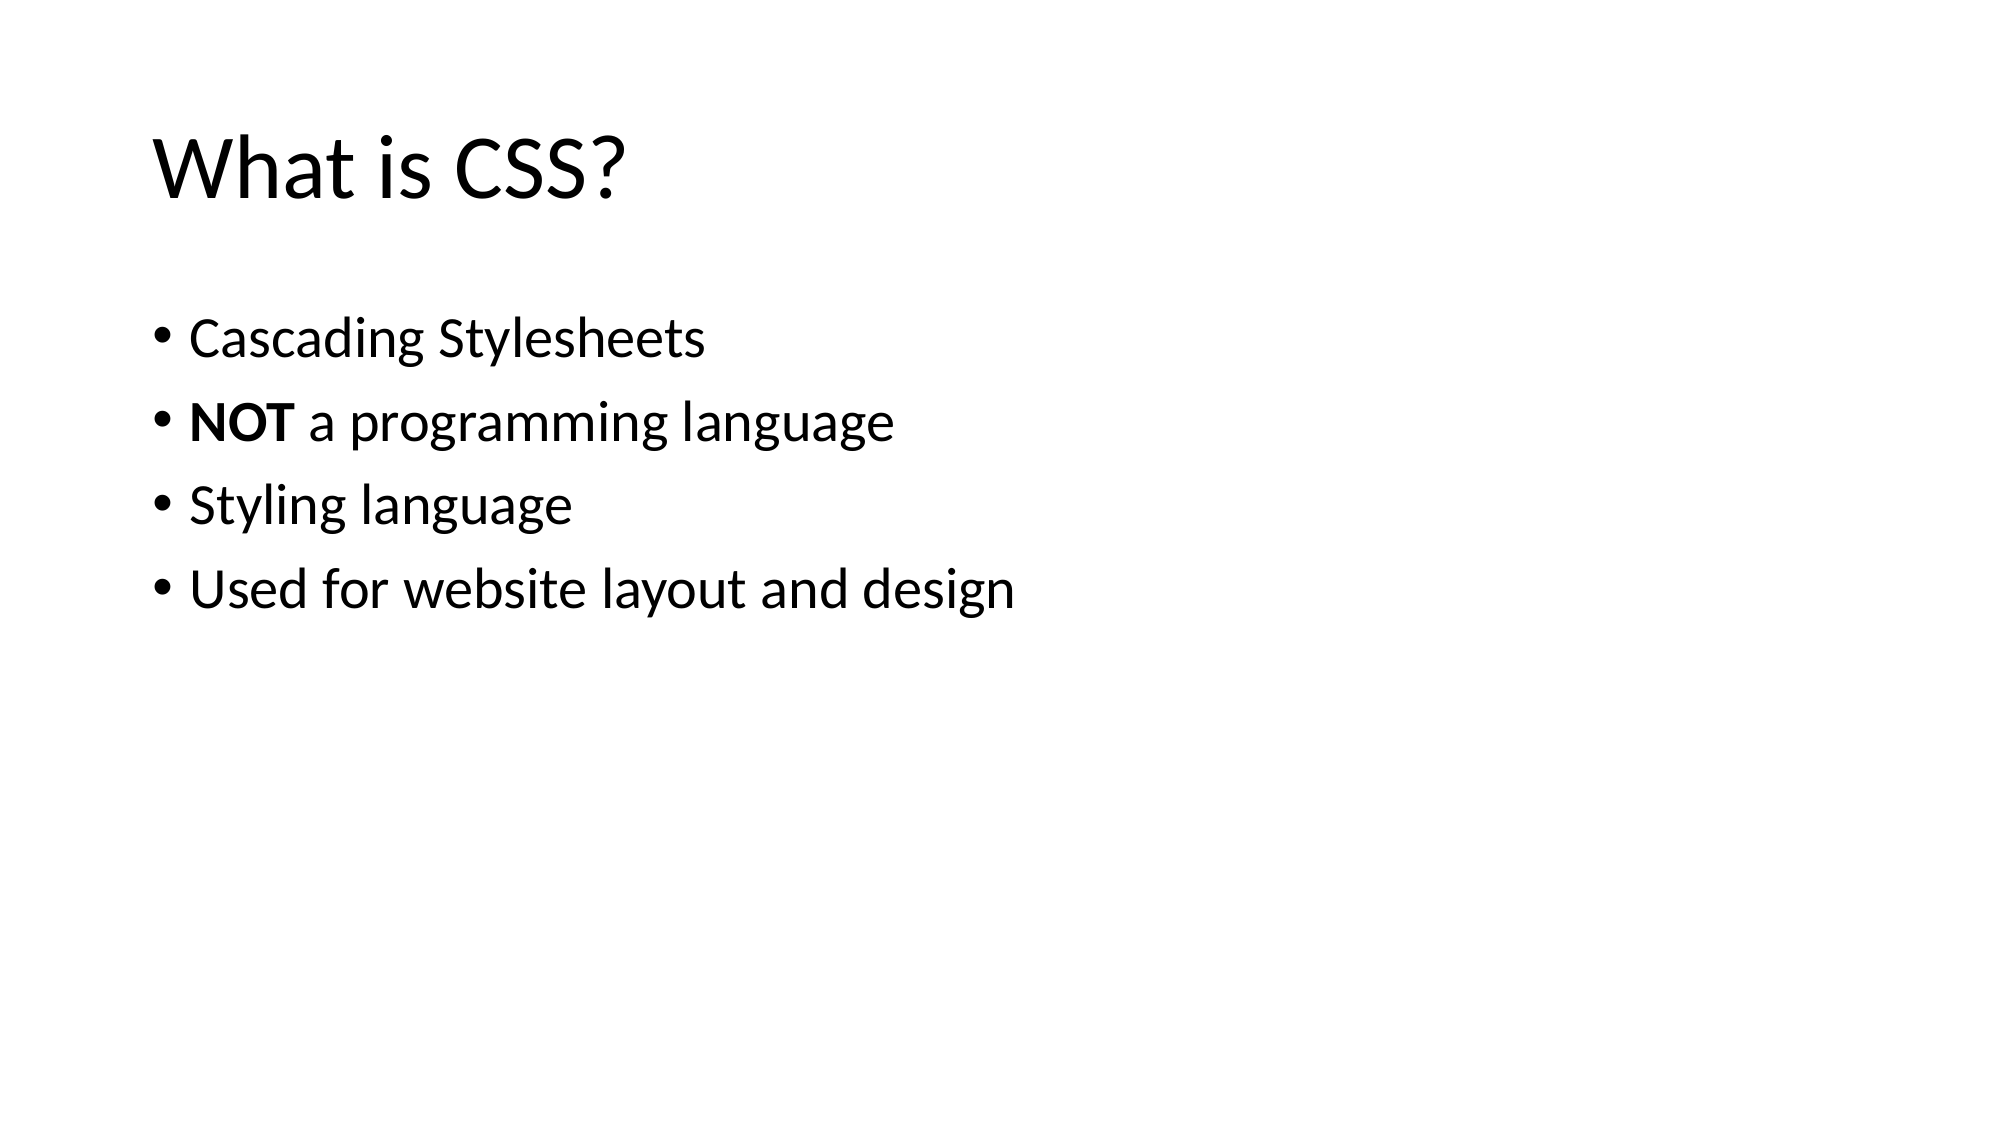

# What is CSS?
Cascading Stylesheets
NOT a programming language
Styling language
Used for website layout and design